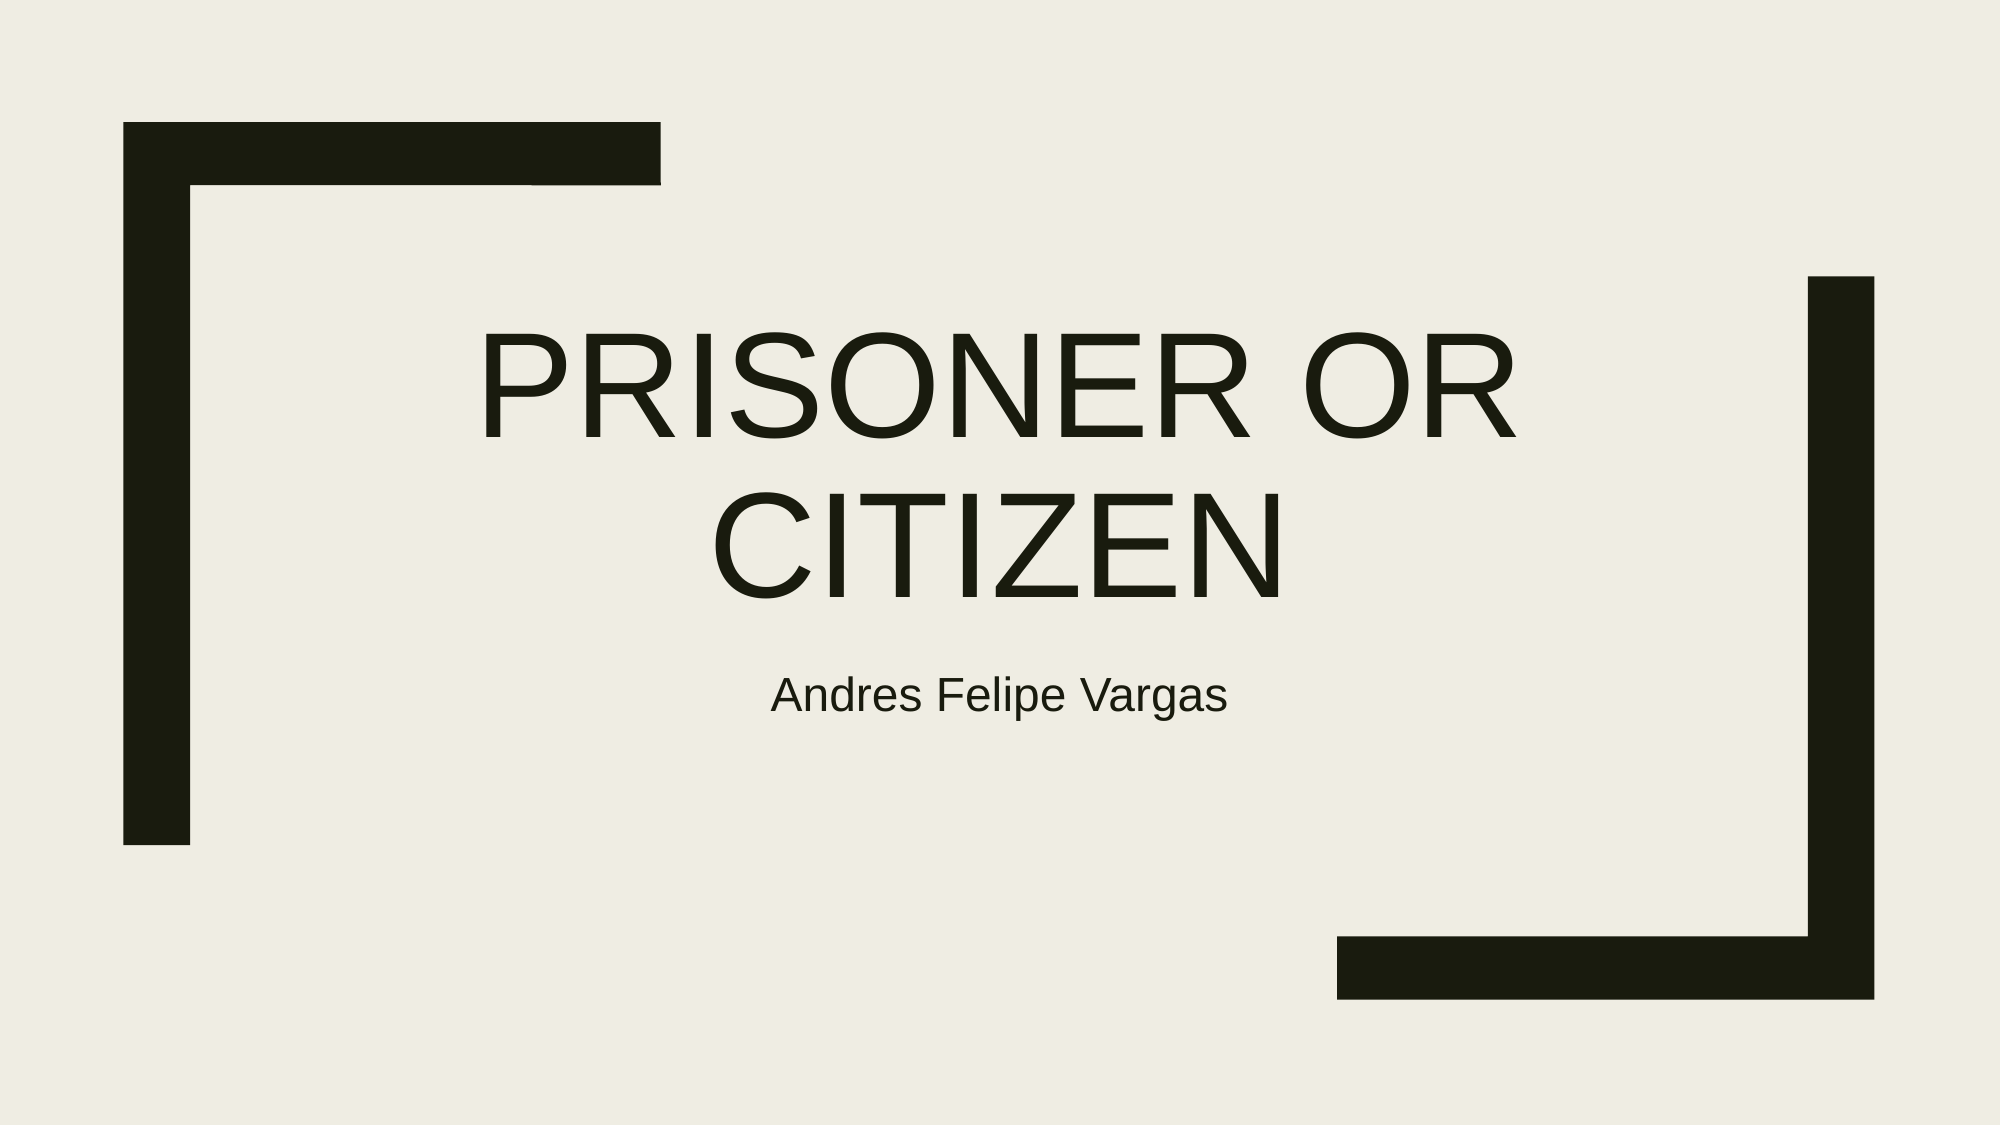

# Prisoner or Citizen
Andres Felipe Vargas